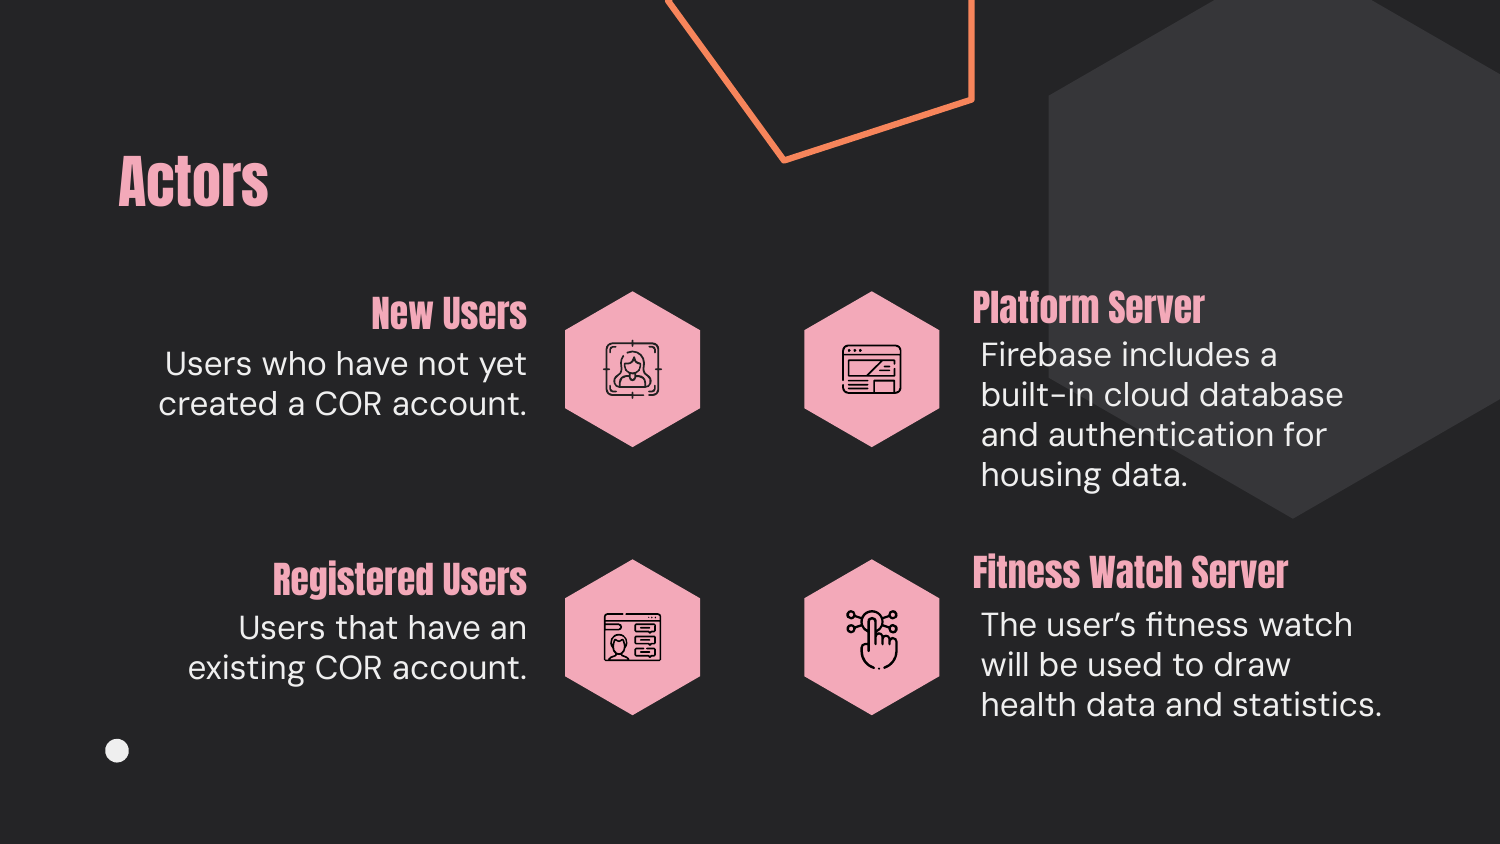

# Actors
Platform Server
New Users

Firebase includes a built-in cloud database and authentication for housing data.
Users who have not yet created a COR account.

Fitness Watch Server
Registered Users

The user’s fitness watch will be used to draw health data and statistics.
Users that have an existing COR account.